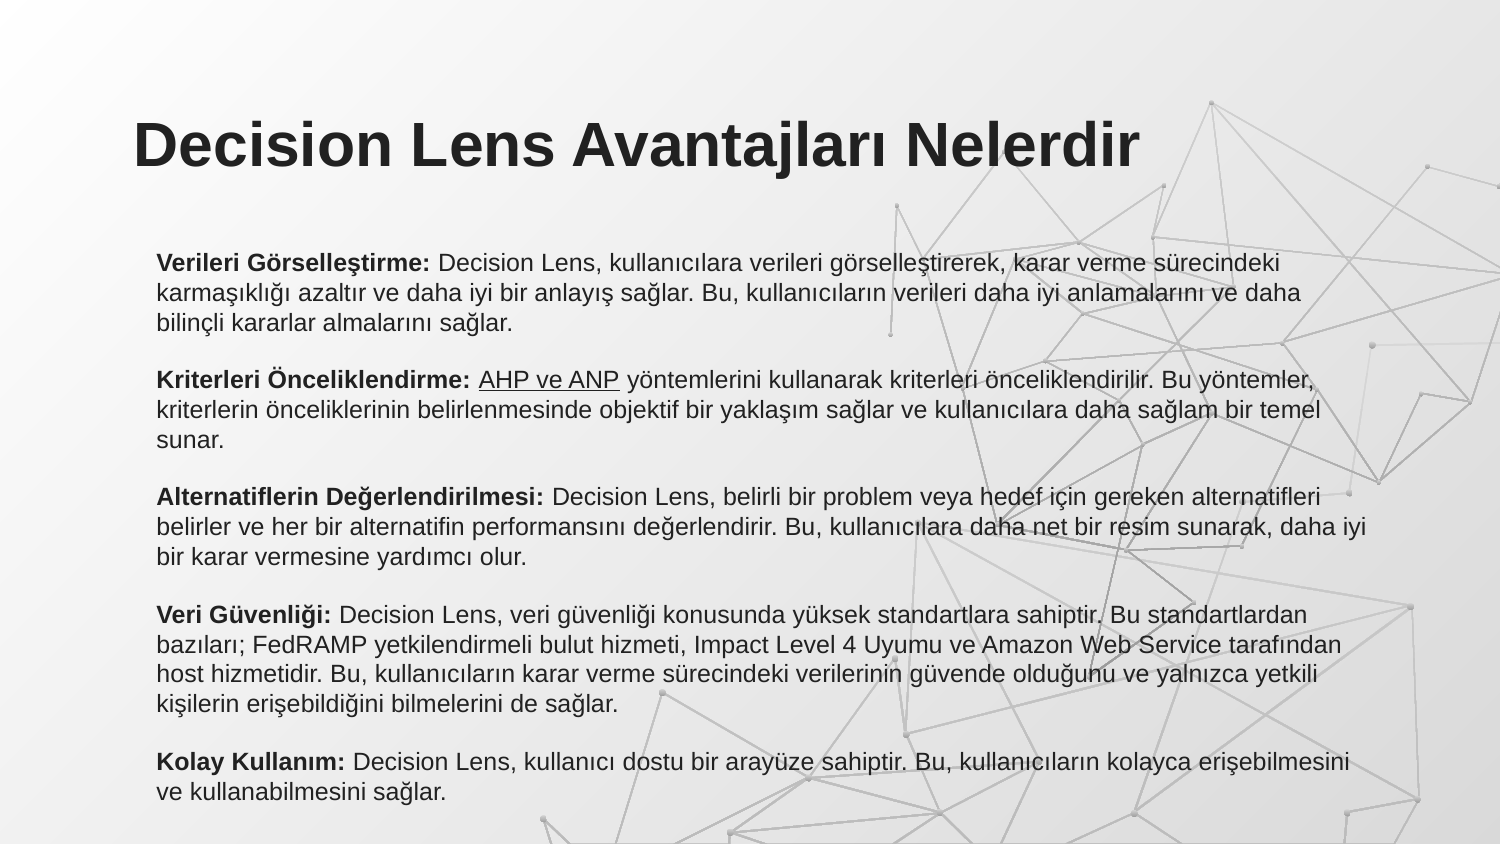

# Decision Lens Avantajları Nelerdir
Verileri Görselleştirme: Decision Lens, kullanıcılara verileri görselleştirerek, karar verme sürecindeki karmaşıklığı azaltır ve daha iyi bir anlayış sağlar. Bu, kullanıcıların verileri daha iyi anlamalarını ve daha bilinçli kararlar almalarını sağlar.
Kriterleri Önceliklendirme: AHP ve ANP yöntemlerini kullanarak kriterleri önceliklendirilir. Bu yöntemler, kriterlerin önceliklerinin belirlenmesinde objektif bir yaklaşım sağlar ve kullanıcılara daha sağlam bir temel sunar.
Alternatiflerin Değerlendirilmesi: Decision Lens, belirli bir problem veya hedef için gereken alternatifleri belirler ve her bir alternatifin performansını değerlendirir. Bu, kullanıcılara daha net bir resim sunarak, daha iyi bir karar vermesine yardımcı olur.
Veri Güvenliği: Decision Lens, veri güvenliği konusunda yüksek standartlara sahiptir. Bu standartlardan bazıları; FedRAMP yetkilendirmeli bulut hizmeti, Impact Level 4 Uyumu ve Amazon Web Service tarafından host hizmetidir. Bu, kullanıcıların karar verme sürecindeki verilerinin güvende olduğunu ve yalnızca yetkili kişilerin erişebildiğini bilmelerini de sağlar.

Kolay Kullanım: Decision Lens, kullanıcı dostu bir arayüze sahiptir. Bu, kullanıcıların kolayca erişebilmesini ve kullanabilmesini sağlar.